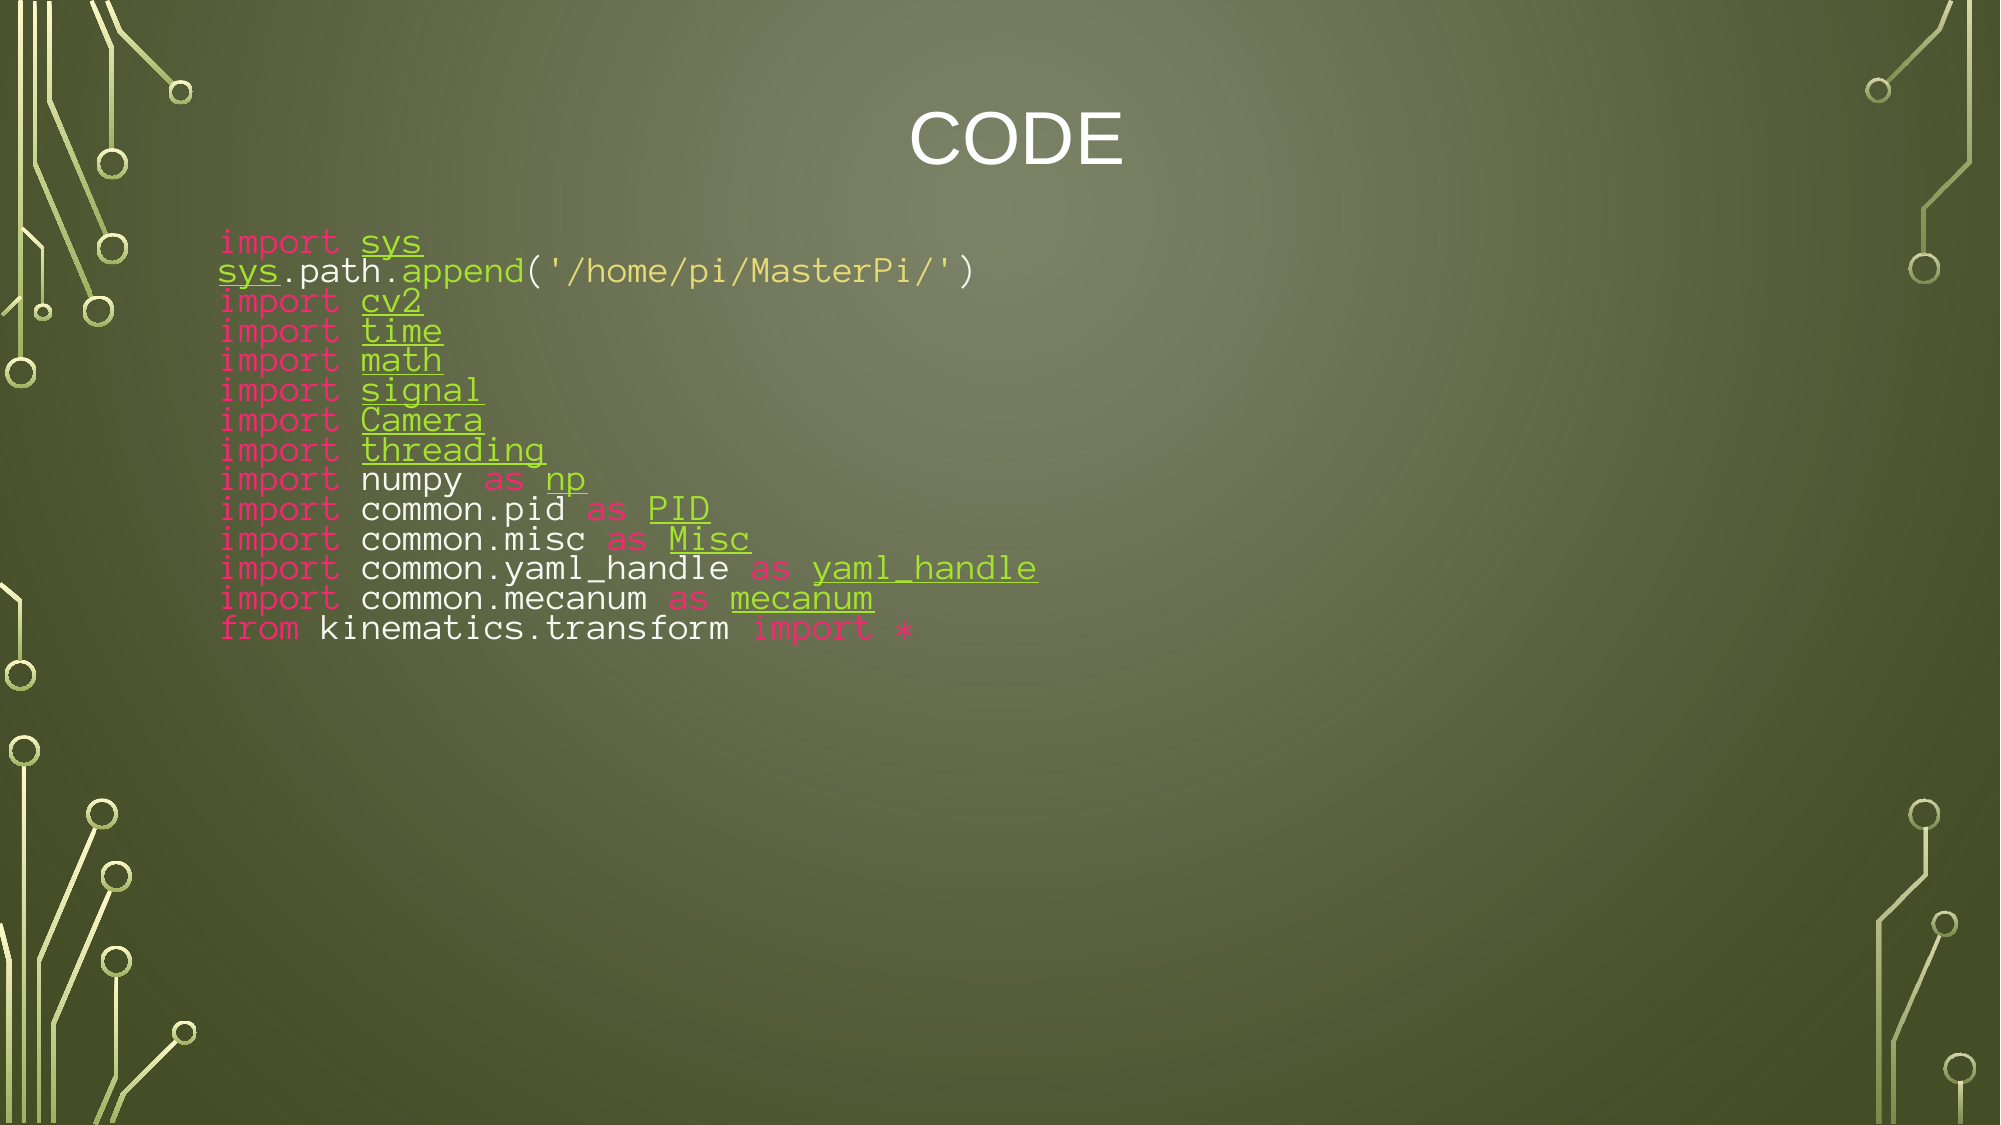

# Code
import sys
sys.path.append('/home/pi/MasterPi/')
import cv2
import time
import math
import signal
import Camera
import threading
import numpy as np
import common.pid as PID
import common.misc as Misc
import common.yaml_handle as yaml_handle
import common.mecanum as mecanum
from kinematics.transform import *